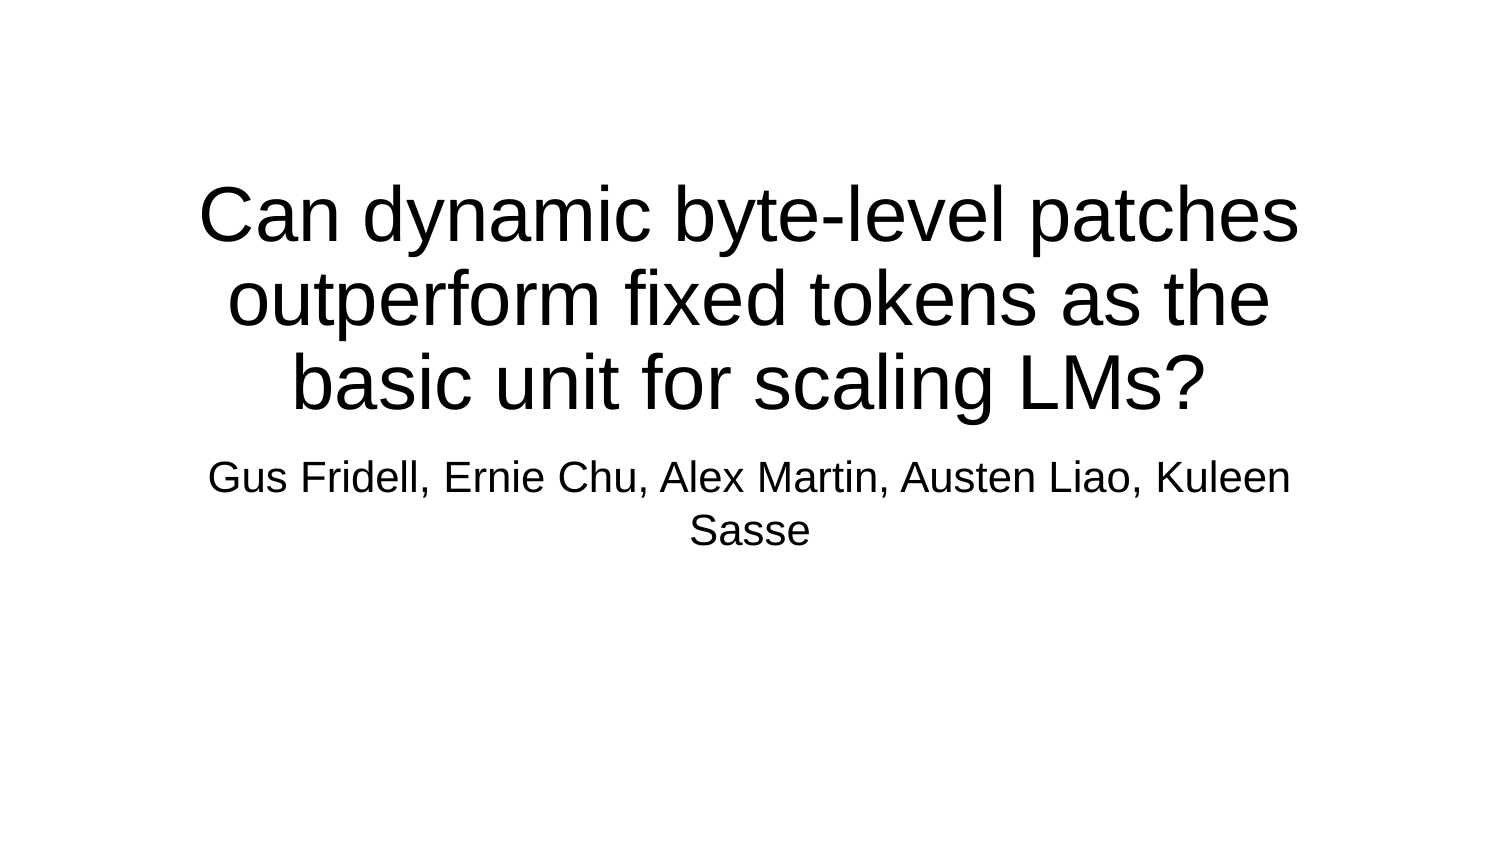

# Can dynamic byte-level patches outperform fixed tokens as the basic unit for scaling LMs?
Gus Fridell, Ernie Chu, Alex Martin, Austen Liao, Kuleen Sasse